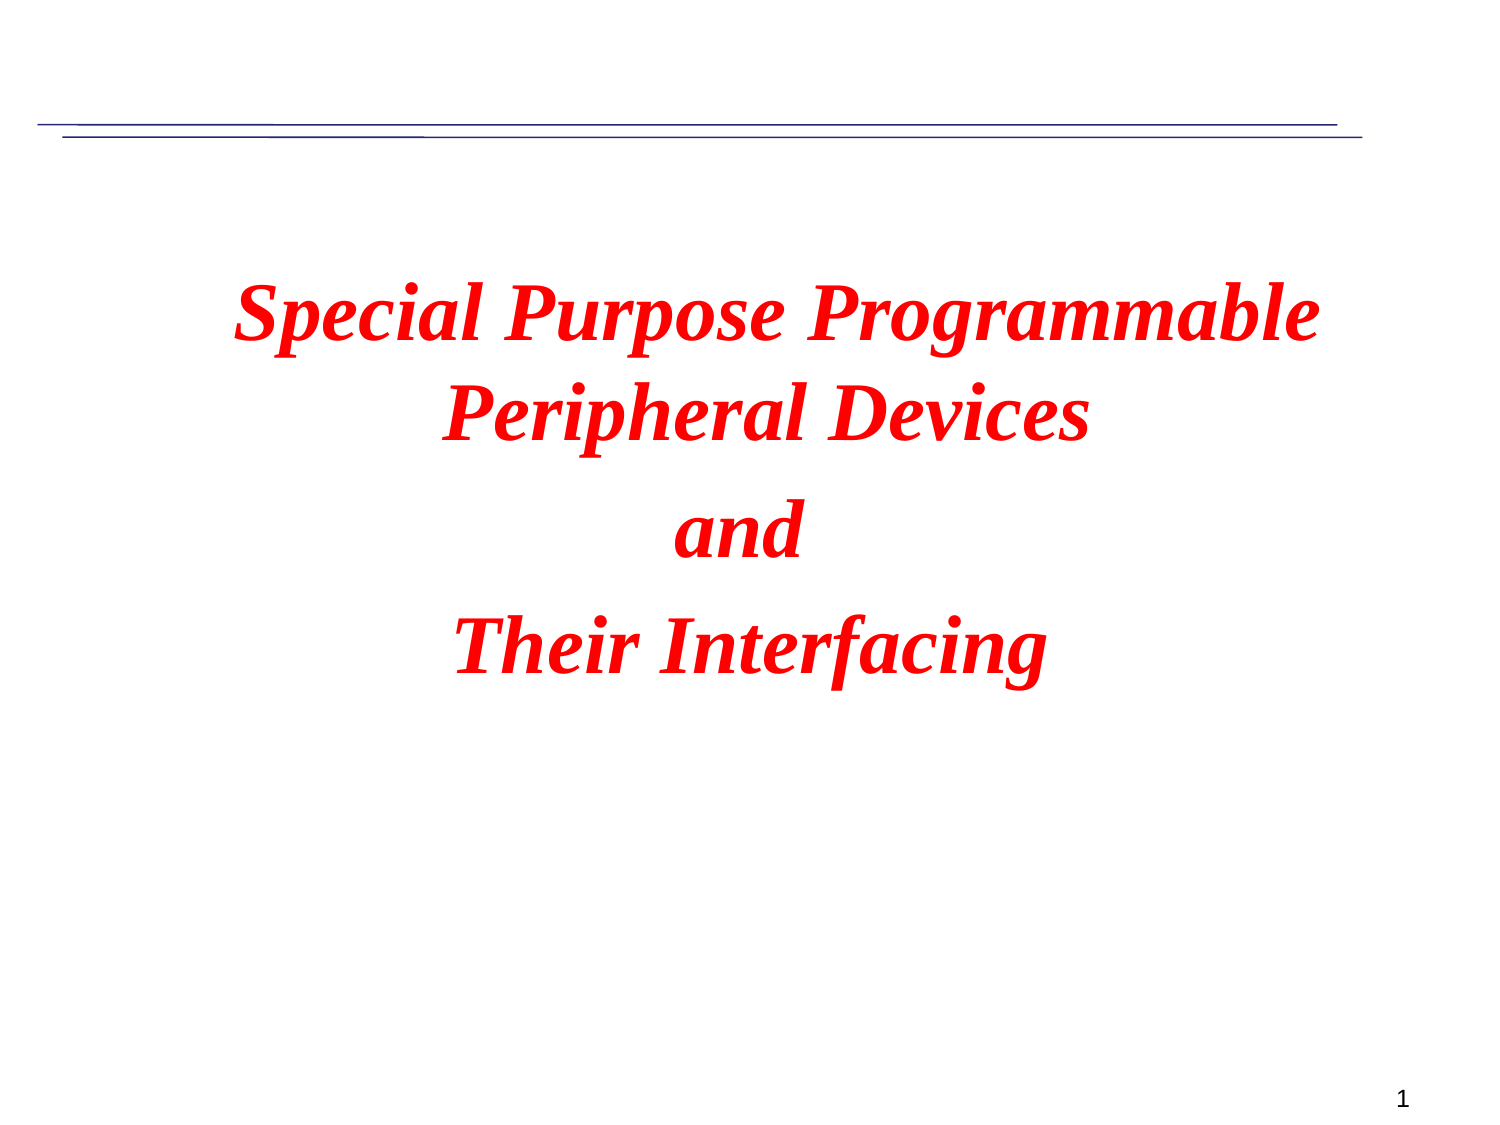

Special Purpose Programmable Peripheral Devices
and
Their Interfacing
1